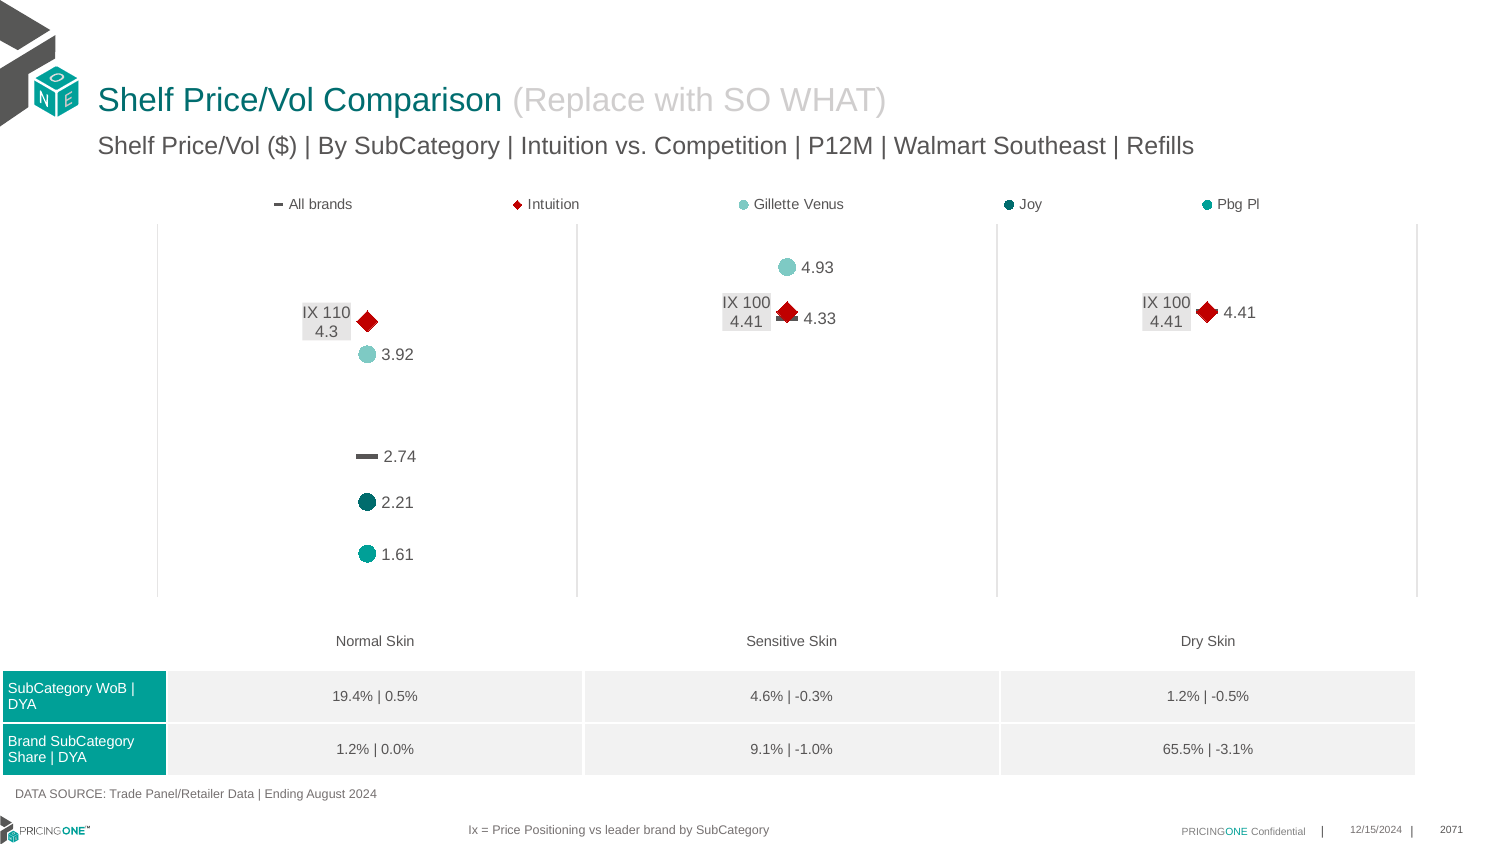

# Shelf Price/Vol Comparison (Replace with SO WHAT)
Shelf Price/Vol ($) | By SubCategory | Intuition vs. Competition | P12M | Walmart Southeast | Refills

### Chart

| Category | All brands | Intuition | Gillette Venus | Joy | Pbg Pl |
|---|---|---|---|---|---|
| IX 110 | 2.74 | 4.3 | 3.92 | 2.21 | 1.61 |
| IX 100 | 4.33 | 4.41 | 4.93 | None | None |
| IX 100 | 4.41 | 4.41 | None | None | None |
|  | Normal Skin | Sensitive Skin | Dry Skin |
| --- | --- | --- | --- |
| SubCategory WoB | DYA | 19.4% | 0.5% | 4.6% | -0.3% | 1.2% | -0.5% |
| Brand SubCategory Share | DYA | 1.2% | 0.0% | 9.1% | -1.0% | 65.5% | -3.1% |
DATA SOURCE: Trade Panel/Retailer Data | Ending August 2024
Ix = Price Positioning vs leader brand by SubCategory
12/15/2024
2071